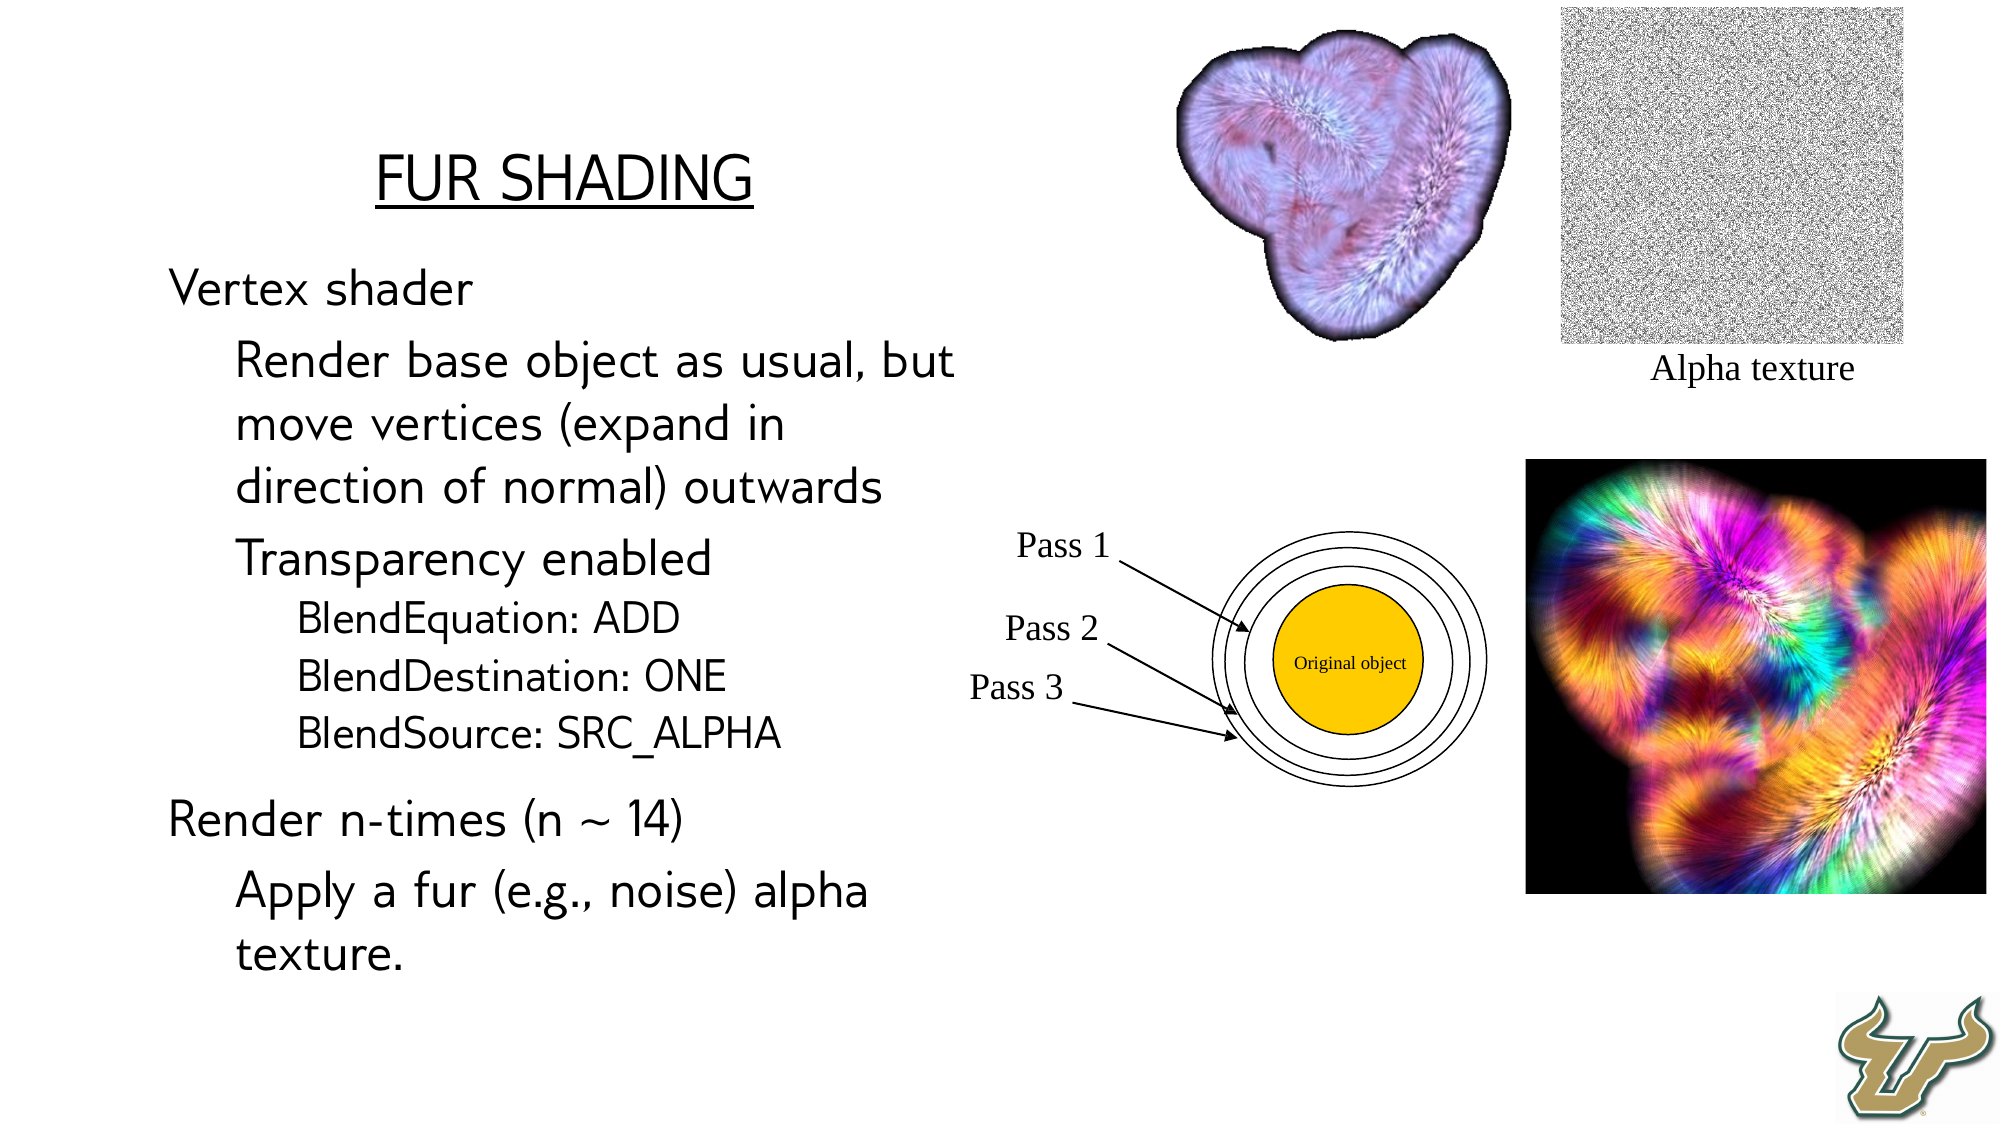

Fur shading
Vertex shader
Render base object as usual, but move vertices (expand in direction of normal) outwards
Transparency enabled
BlendEquation: ADD
BlendDestination: ONE
BlendSource: SRC_ALPHA
Render n-times (n ~ 14)
Apply a fur (e.g., noise) alpha texture.
Alpha texture

Pass 1

Pass 2
Pass 3

Original object